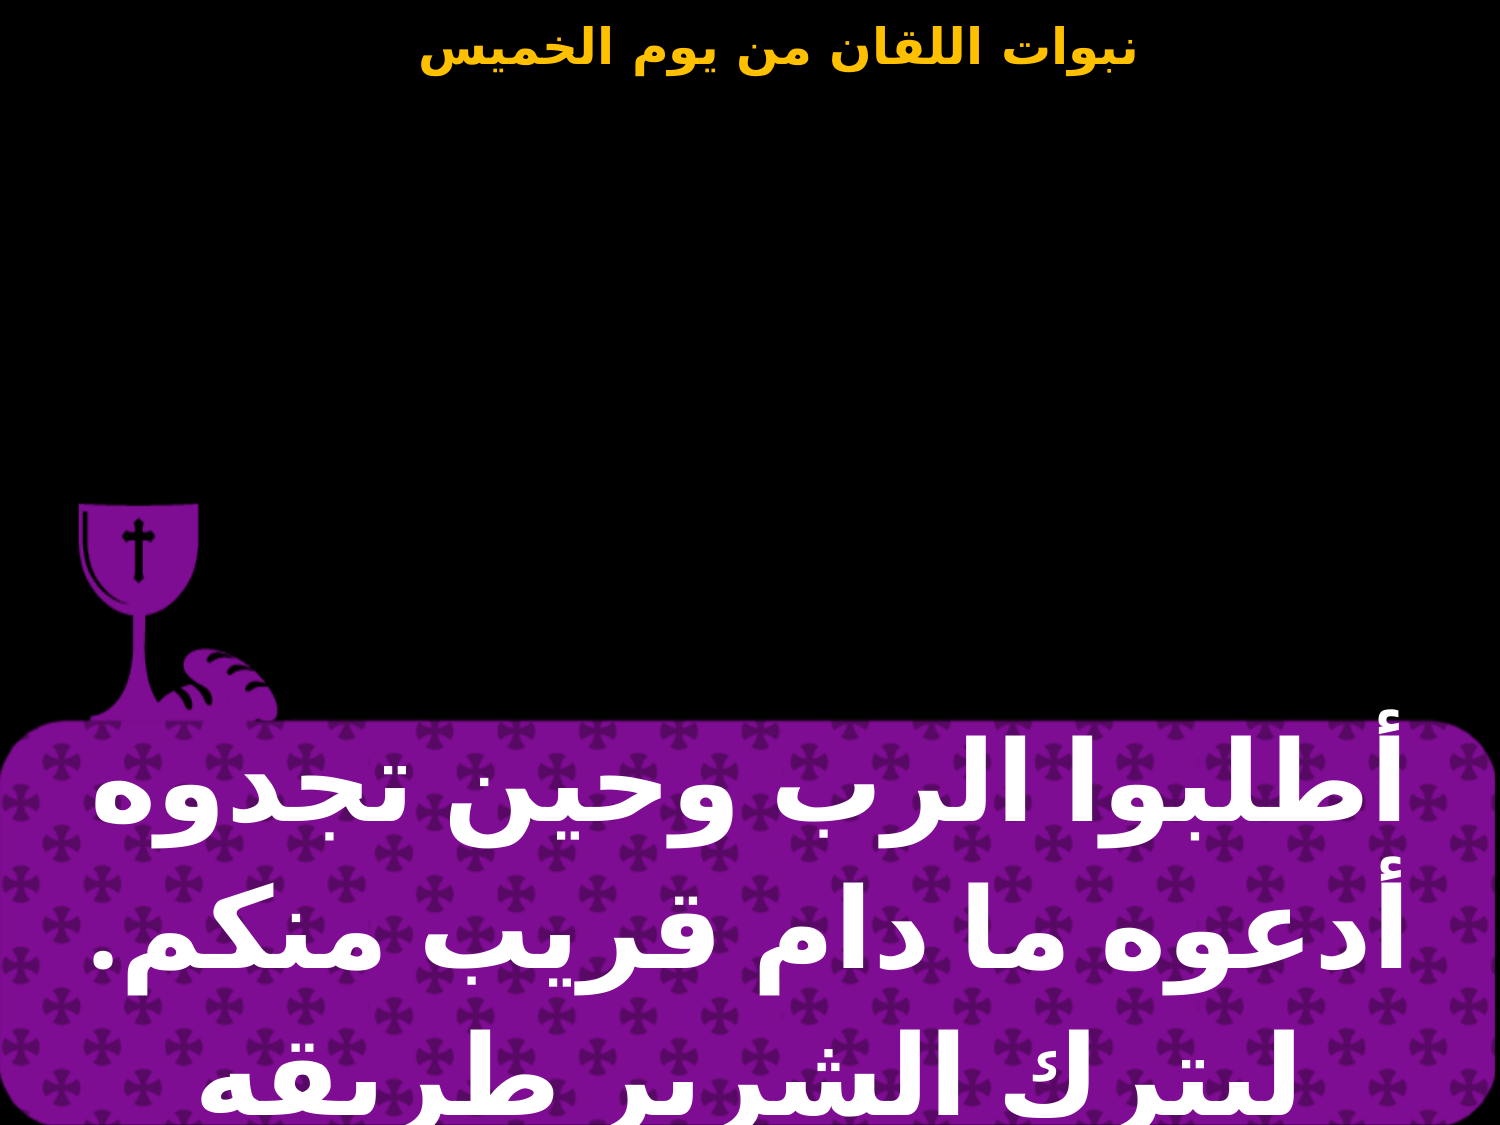

| أطلبوا الرب وحين تجدوه أدعوه ما دام قريب منكم. ليترك الشرير طريقه |
| --- |